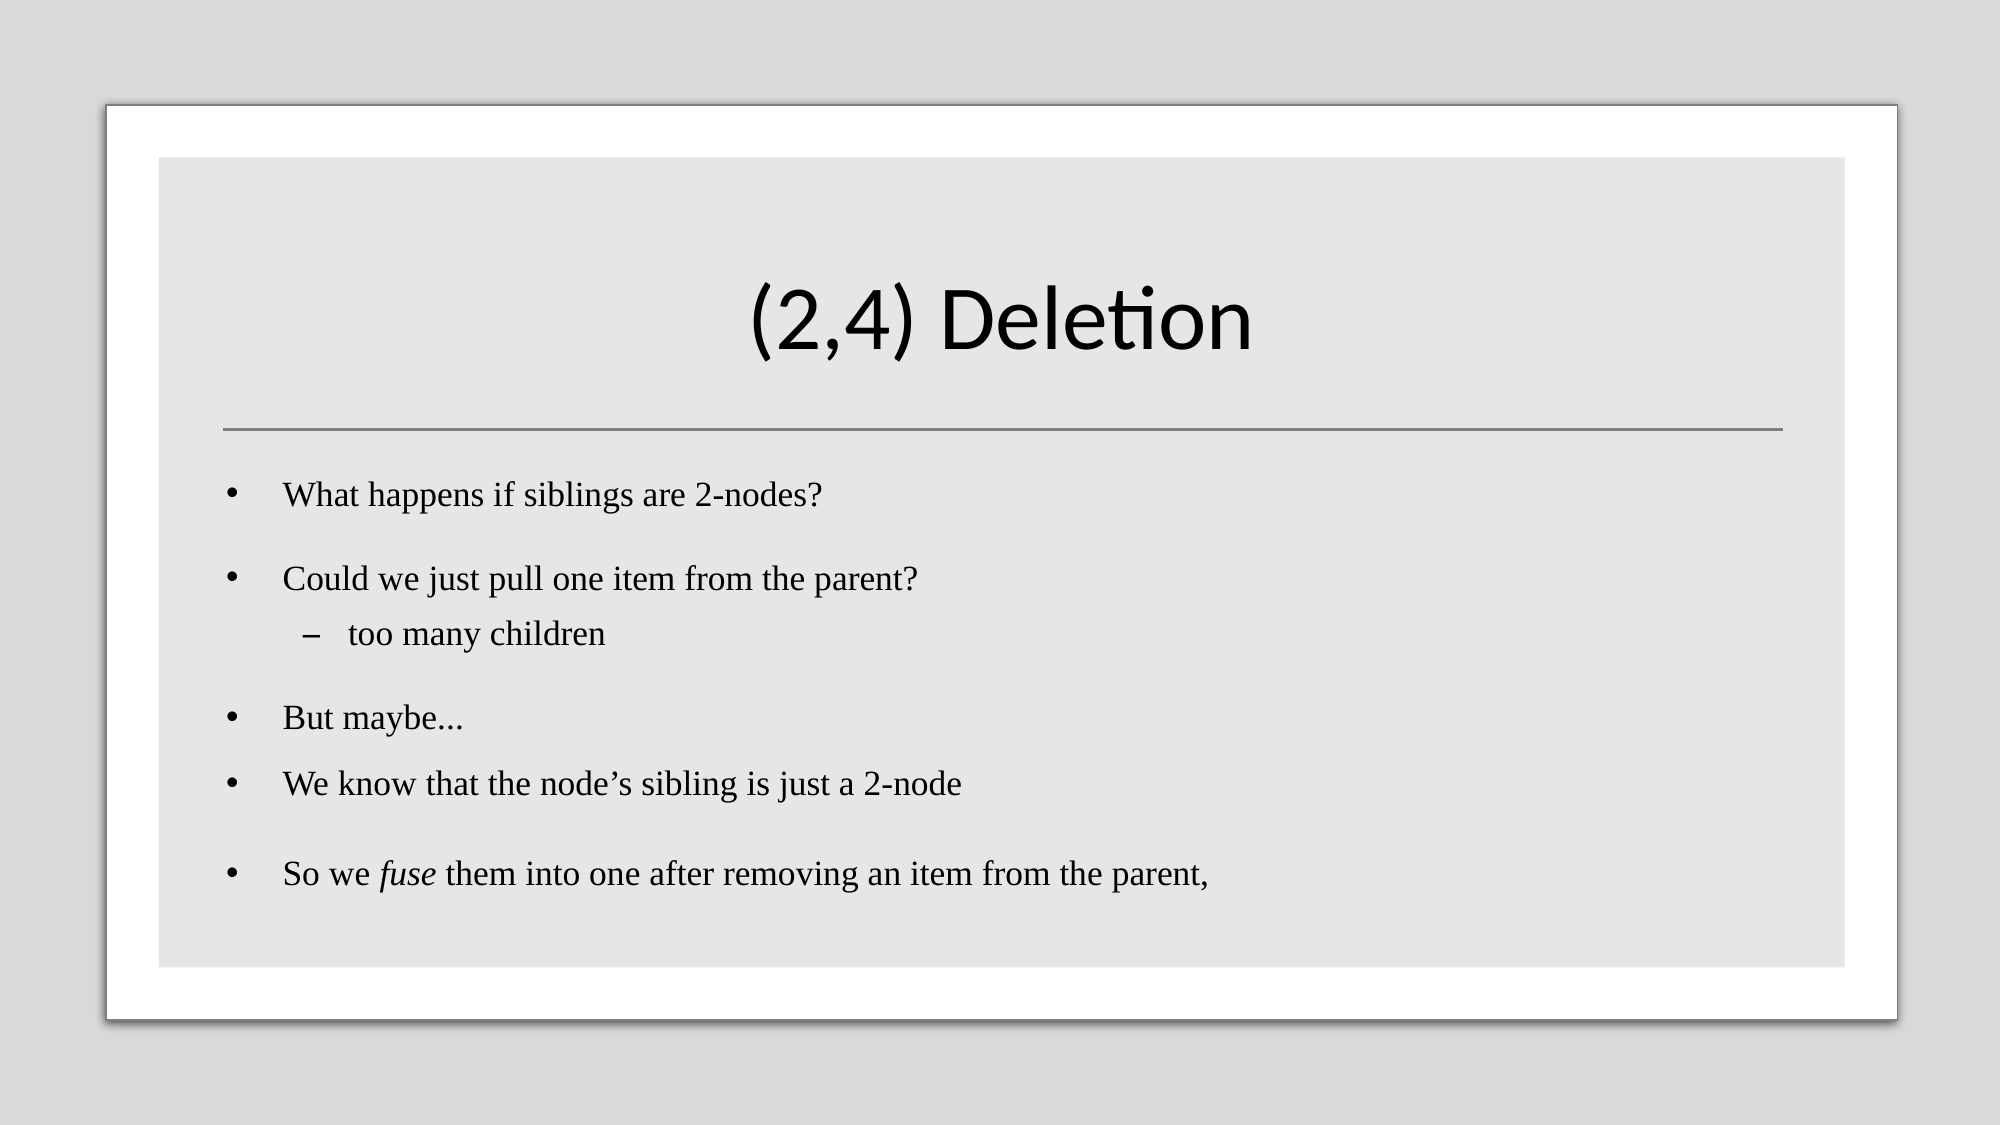

# (2,4) Deletion
What happens if siblings are 2-nodes?
Could we just pull one item from the parent?
too many children
But maybe...
We know that the node’s sibling is just a 2-node
So we fuse them into one after removing an item from the parent,